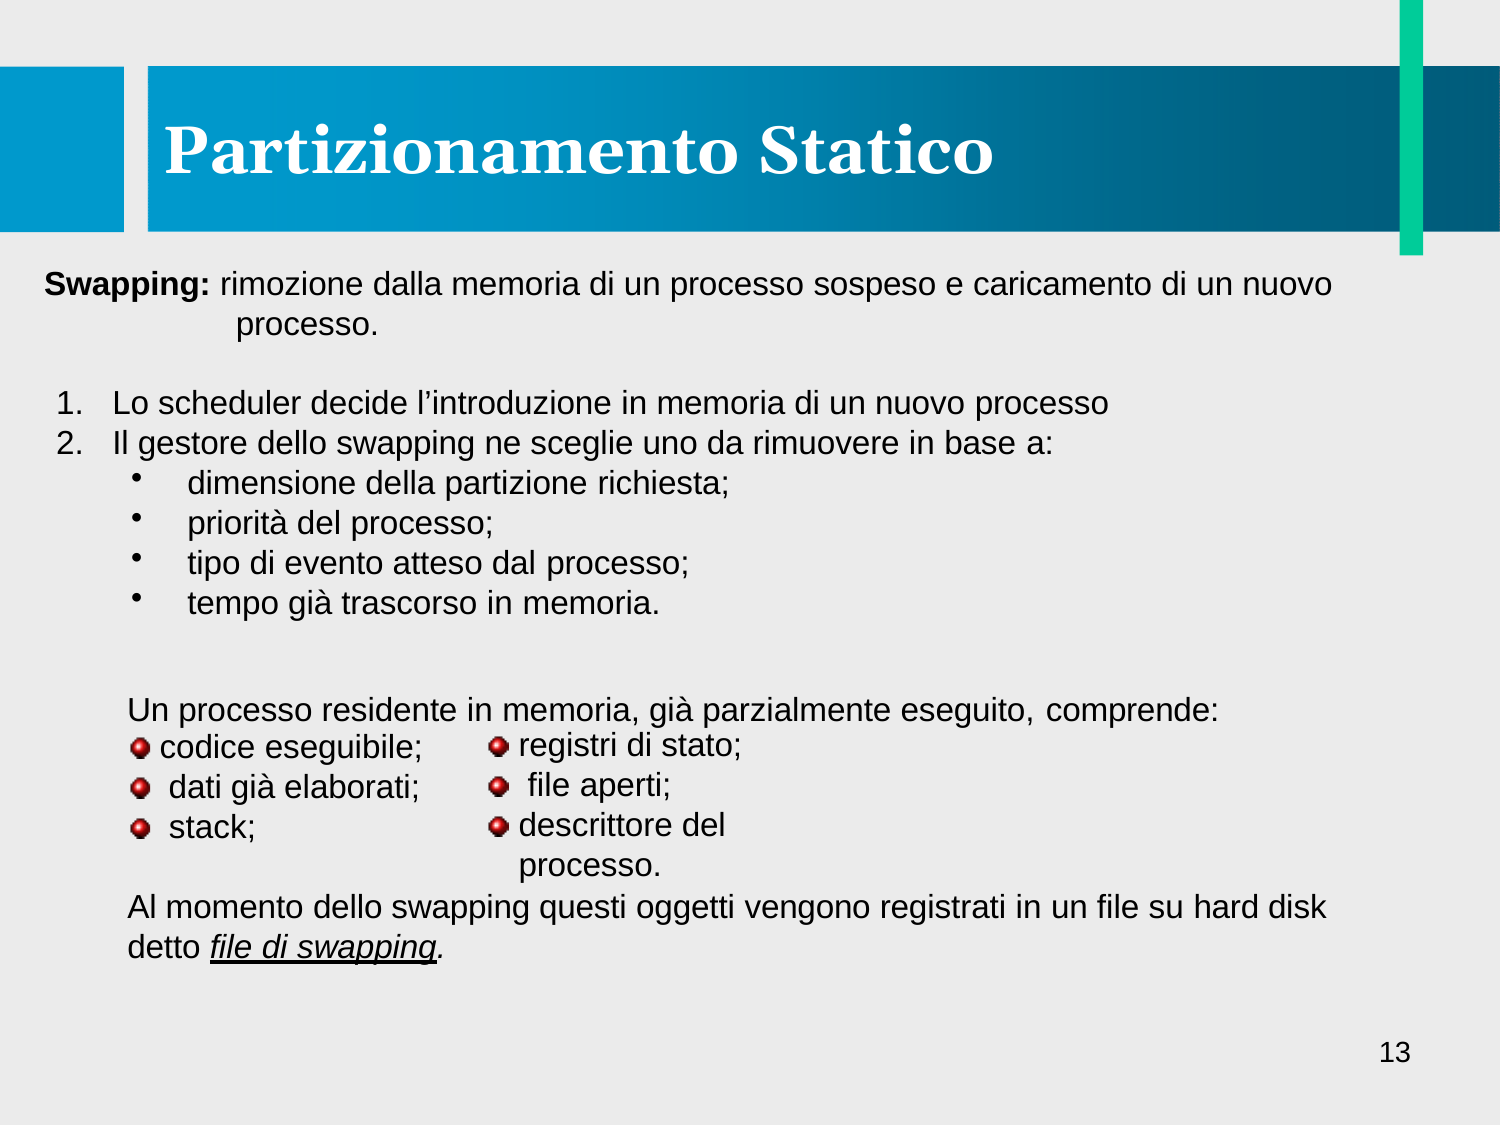

# Partizionamento Statico

Swapping: rimozione dalla memoria di un processo sospeso e caricamento di un nuovo  processo.

Lo scheduler decide l’introduzione in memoria di un nuovo processo
Il gestore dello swapping ne sceglie uno da rimuovere in base a:
dimensione della partizione richiesta;
priorità del processo;
tipo di evento atteso dal processo;
tempo già trascorso in memoria.

Un processo residente in memoria, già parzialmente eseguito, comprende:
registri di stato;  file aperti;
descrittore del processo.
codice eseguibile;  dati già elaborati;  stack;

Al momento dello swapping questi oggetti vengono registrati in un file su hard disk  detto file di swapping.

13